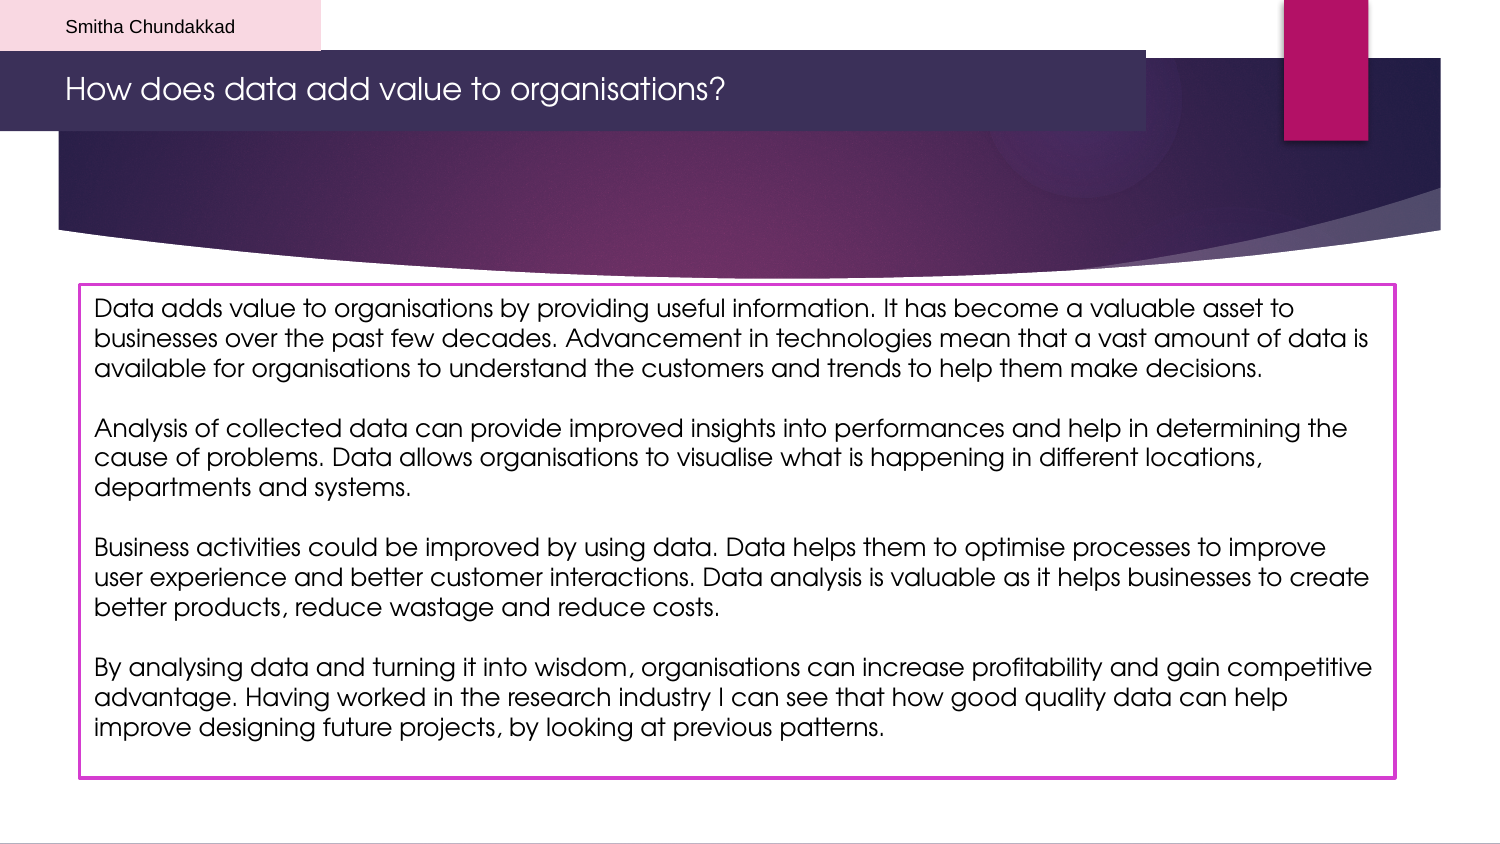

Smitha Chundakkad

# How does data add value to organisations?
Data adds value to organisations by providing useful information. It has become a valuable asset to businesses over the past few decades. Advancement in technologies mean that a vast amount of data is available for organisations to understand the customers and trends to help them make decisions.

Analysis of collected data can provide improved insights into performances and help in determining the cause of problems. Data allows organisations to visualise what is happening in different locations, departments and systems.

Business activities could be improved by using data. Data helps them to optimise processes to improve user experience and better customer interactions. Data analysis is valuable as it helps businesses to create better products, reduce wastage and reduce costs.

By analysing data and turning it into wisdom, organisations can increase profitability and gain competitive advantage. Having worked in the research industry I can see that how good quality data can help improve designing future projects, by looking at previous patterns.